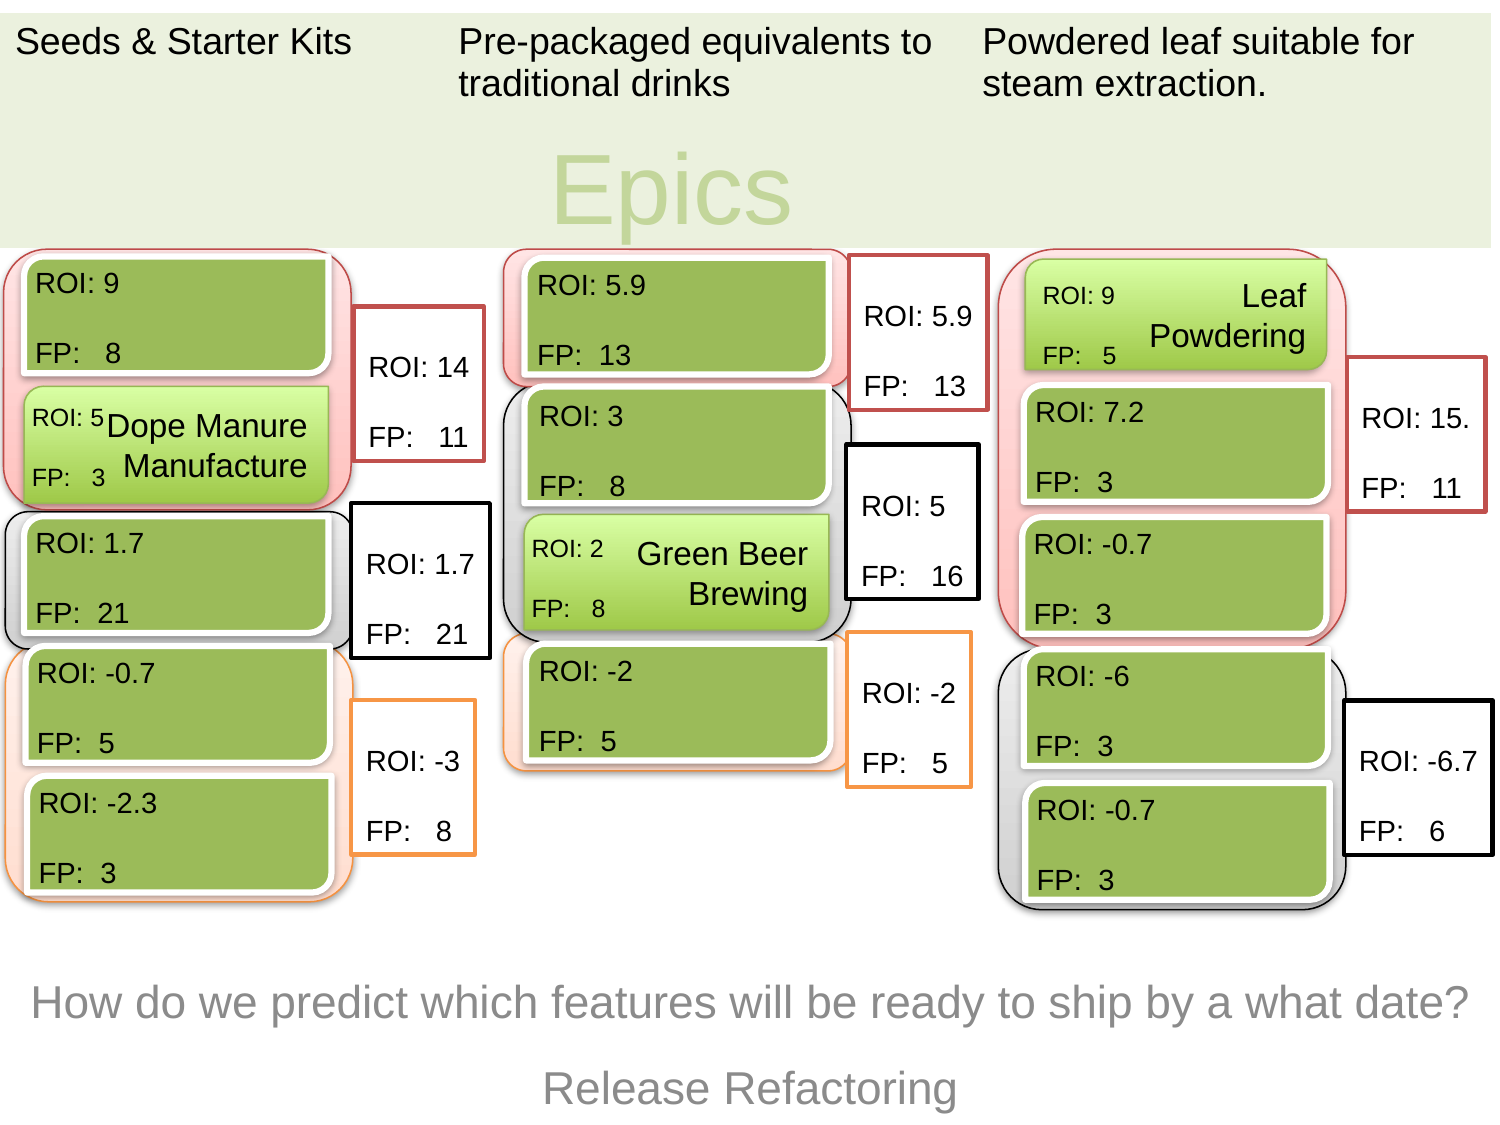

| Seeds & Starter Kits | Pre-packaged equivalents to traditional drinks | Powdered leaf suitable for steam extraction. |
| --- | --- | --- |
Epics
ROI: 9
FP:   8

ROI: 5.9
FP:  13

ROI: 9
FP:   5

ROI: 5.9
FP:   13
ROI: 14
FP:   11
ROI: 15.
FP:   11

ROI: 5
FP:   16
ROI: 1.7
FP:   21

ROI: -2
FP:   5

ROI: -3
FP:   8
ROI: -6.7
FP:   6
Leaf
Powdering
ROI: 7.2
FP:  3

ROI: 3
FP:   8

ROI: 5
FP:   3
Dope Manure Manufacture
ROI: 1.7
FP:  21

ROI: -0.7
FP:  3

ROI: 2
FP:   8
Green Beer Brewing
ROI: -2
FP:  5

ROI: -0.7
FP:  5

ROI: -6
FP:  3

ROI: -2.3
FP:  3

ROI: -0.7
FP:  3

How do we predict which features will be ready to ship by a what date?
Release Refactoring